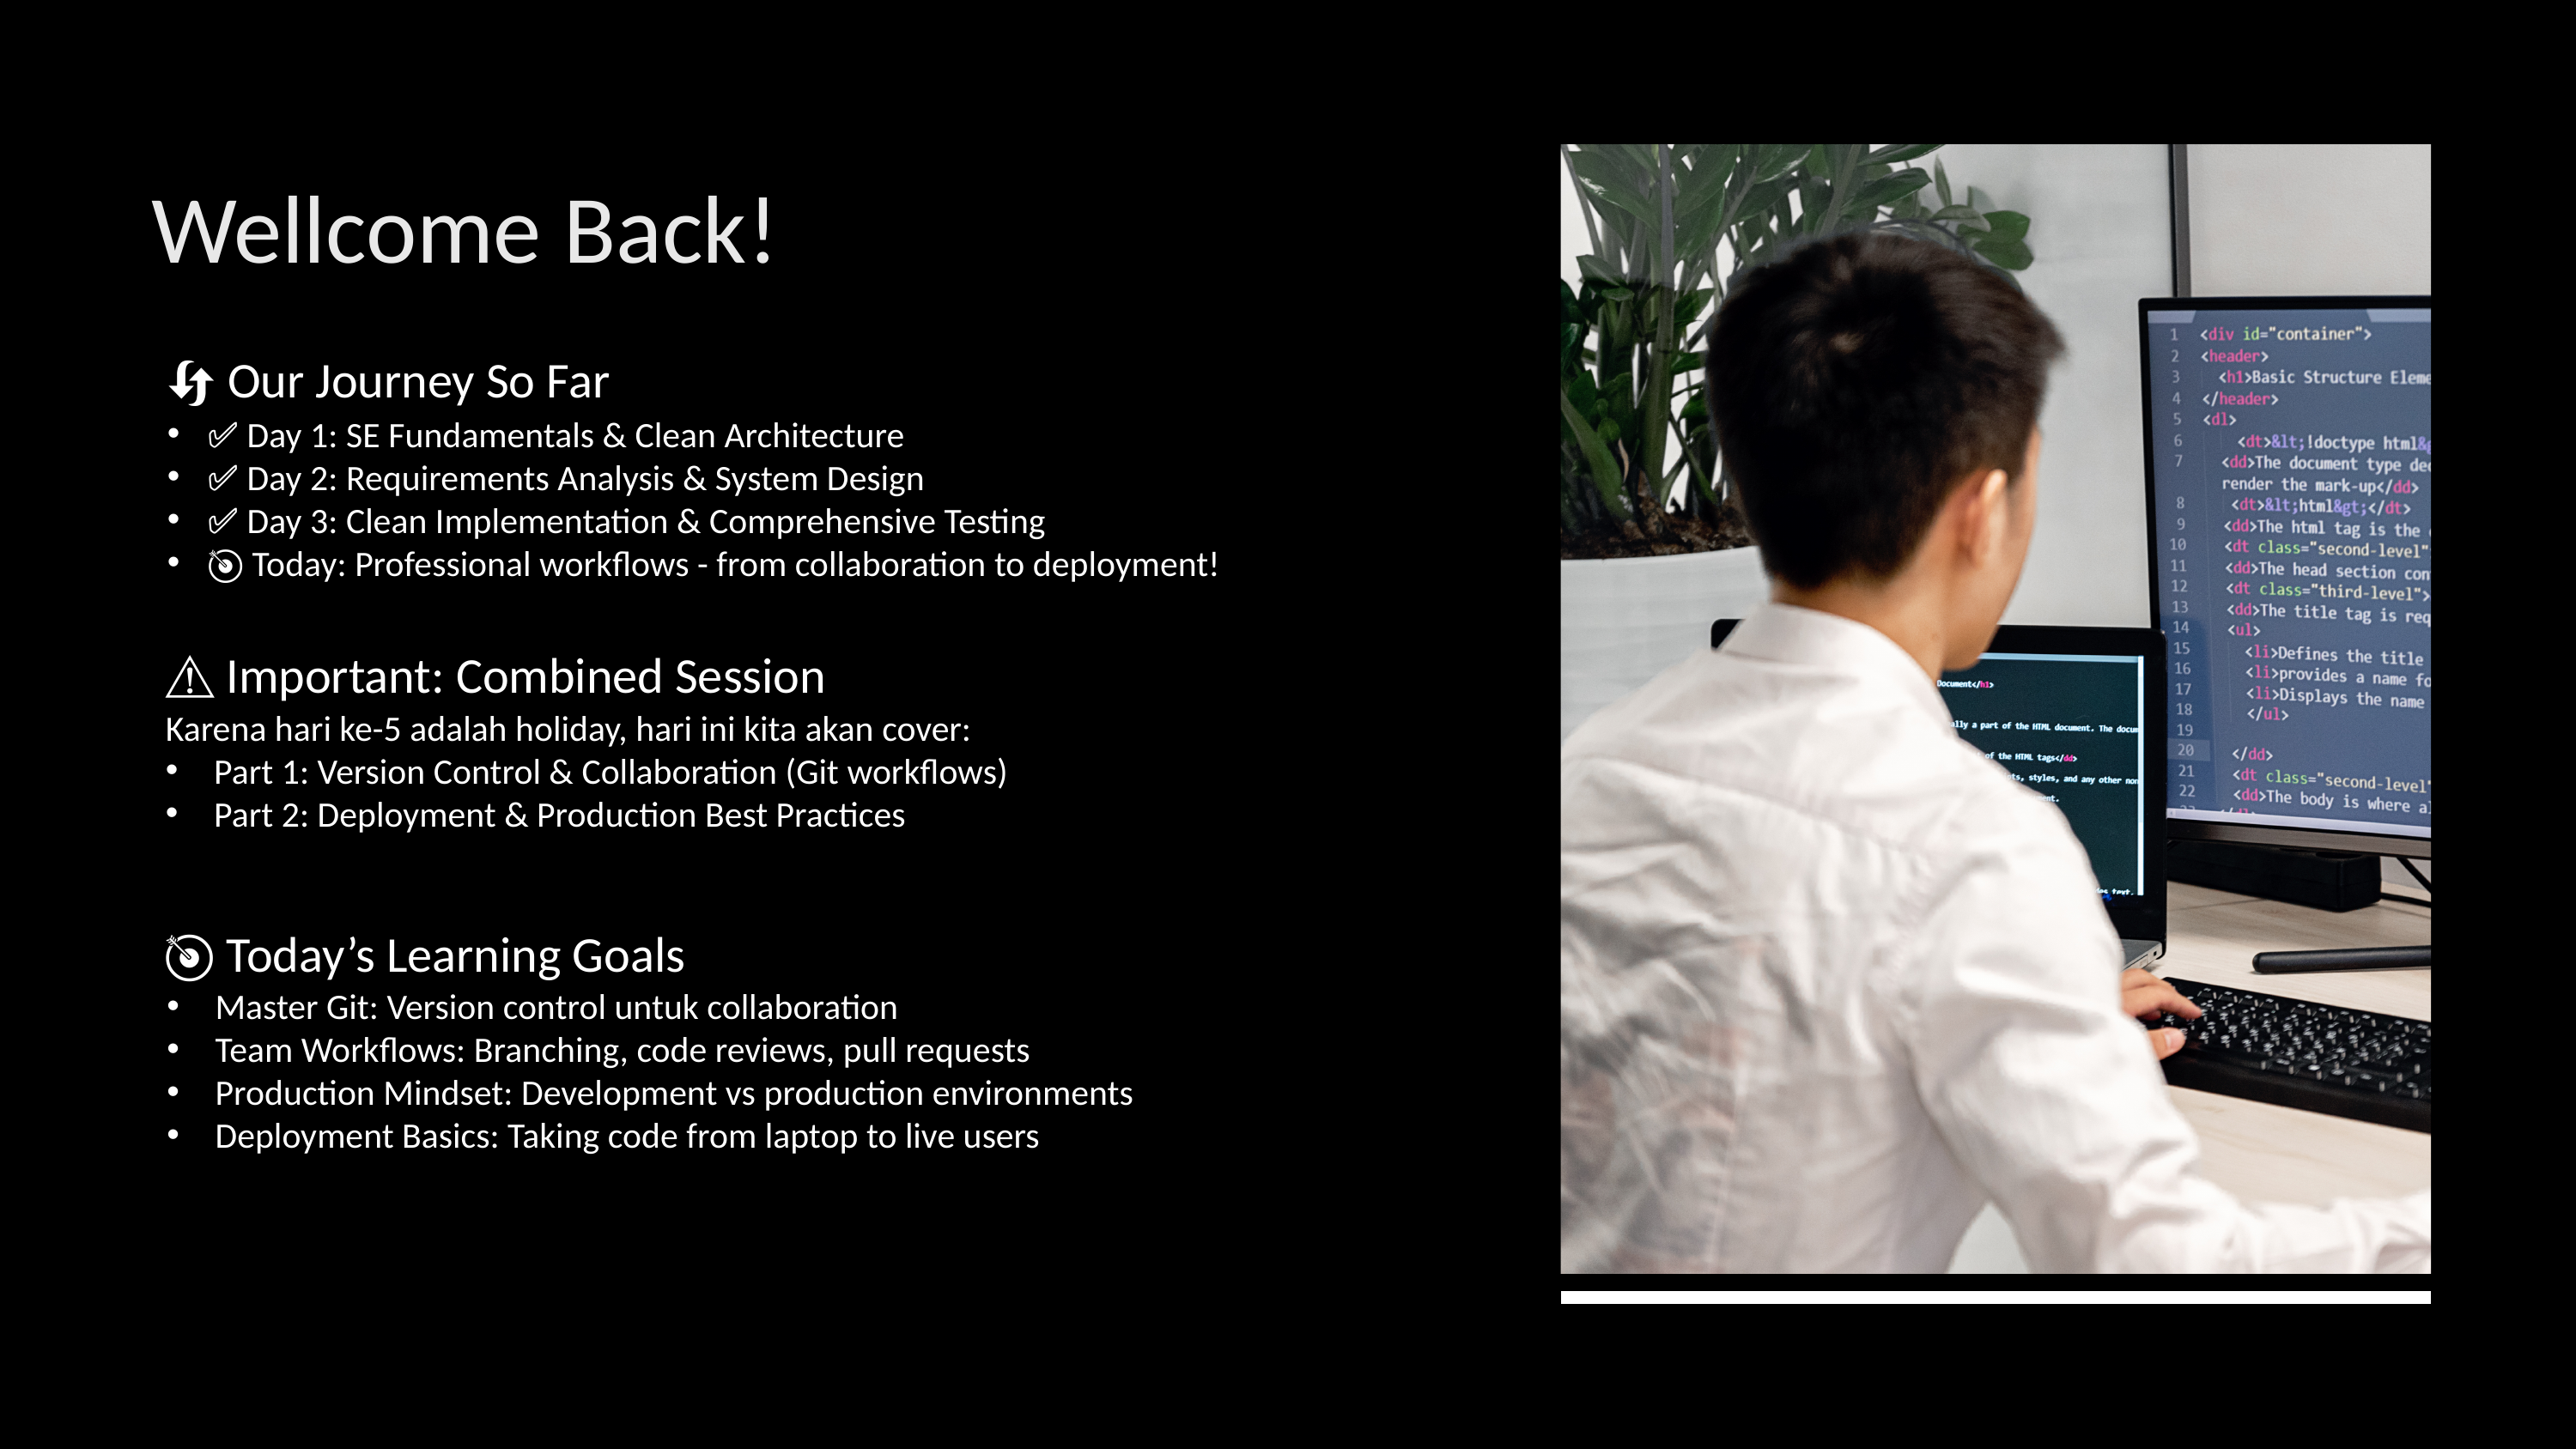

Wellcome Back!
🔄 Our Journey So Far
✅ Day 1: SE Fundamentals & Clean Architecture
✅ Day 2: Requirements Analysis & System Design
✅ Day 3: Clean Implementation & Comprehensive Testing
🎯 Today: Professional workflows - from collaboration to deployment!
⚠️ Important: Combined Session
Karena hari ke-5 adalah holiday, hari ini kita akan cover:
Part 1: Version Control & Collaboration (Git workflows)
Part 2: Deployment & Production Best Practices
🎯 Today’s Learning Goals
Master Git: Version control untuk collaboration
Team Workflows: Branching, code reviews, pull requests
Production Mindset: Development vs production environments
Deployment Basics: Taking code from laptop to live users